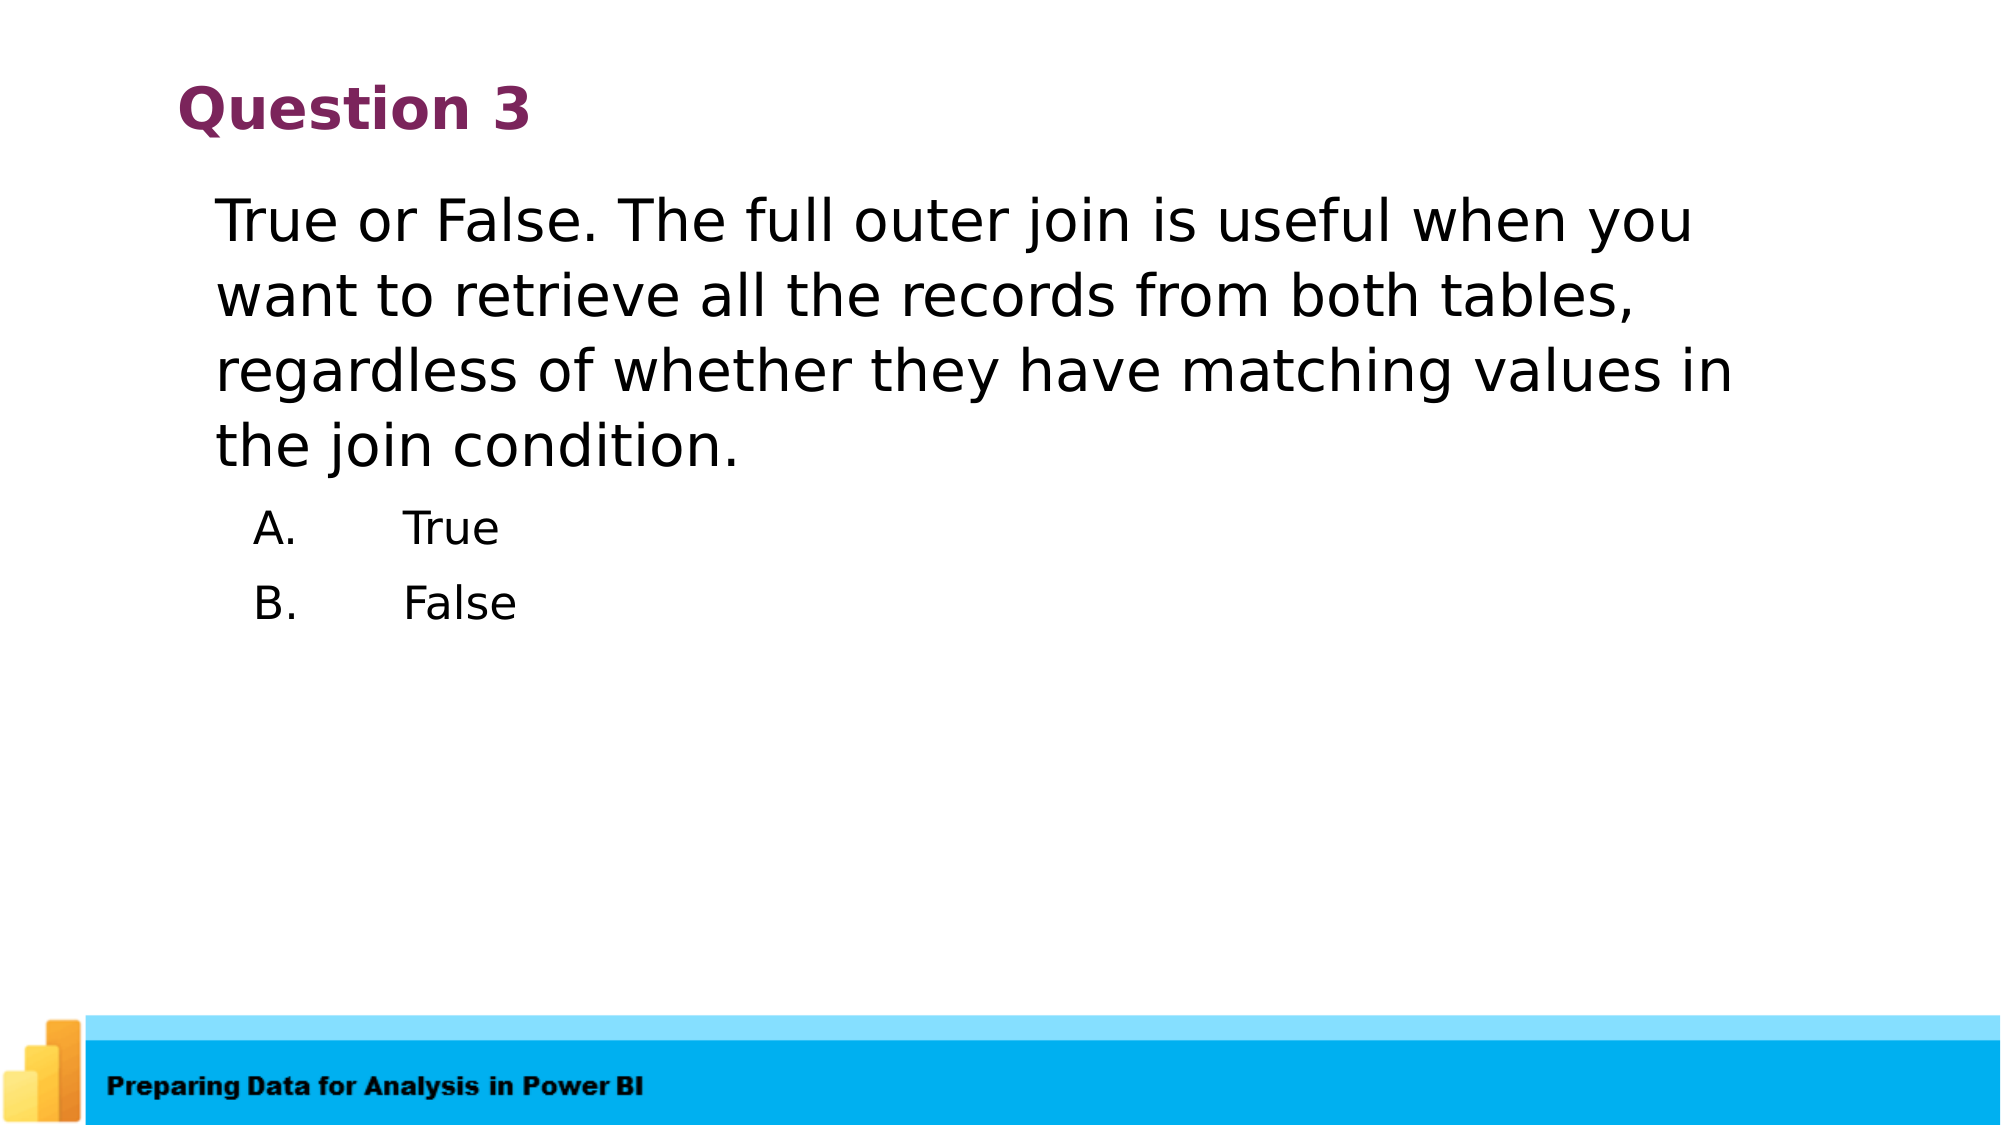

Question 3
True or False. The full outer join is useful when you want to retrieve all the records from both tables, regardless of whether they have matching values in the join condition.
A.	True
B.	False